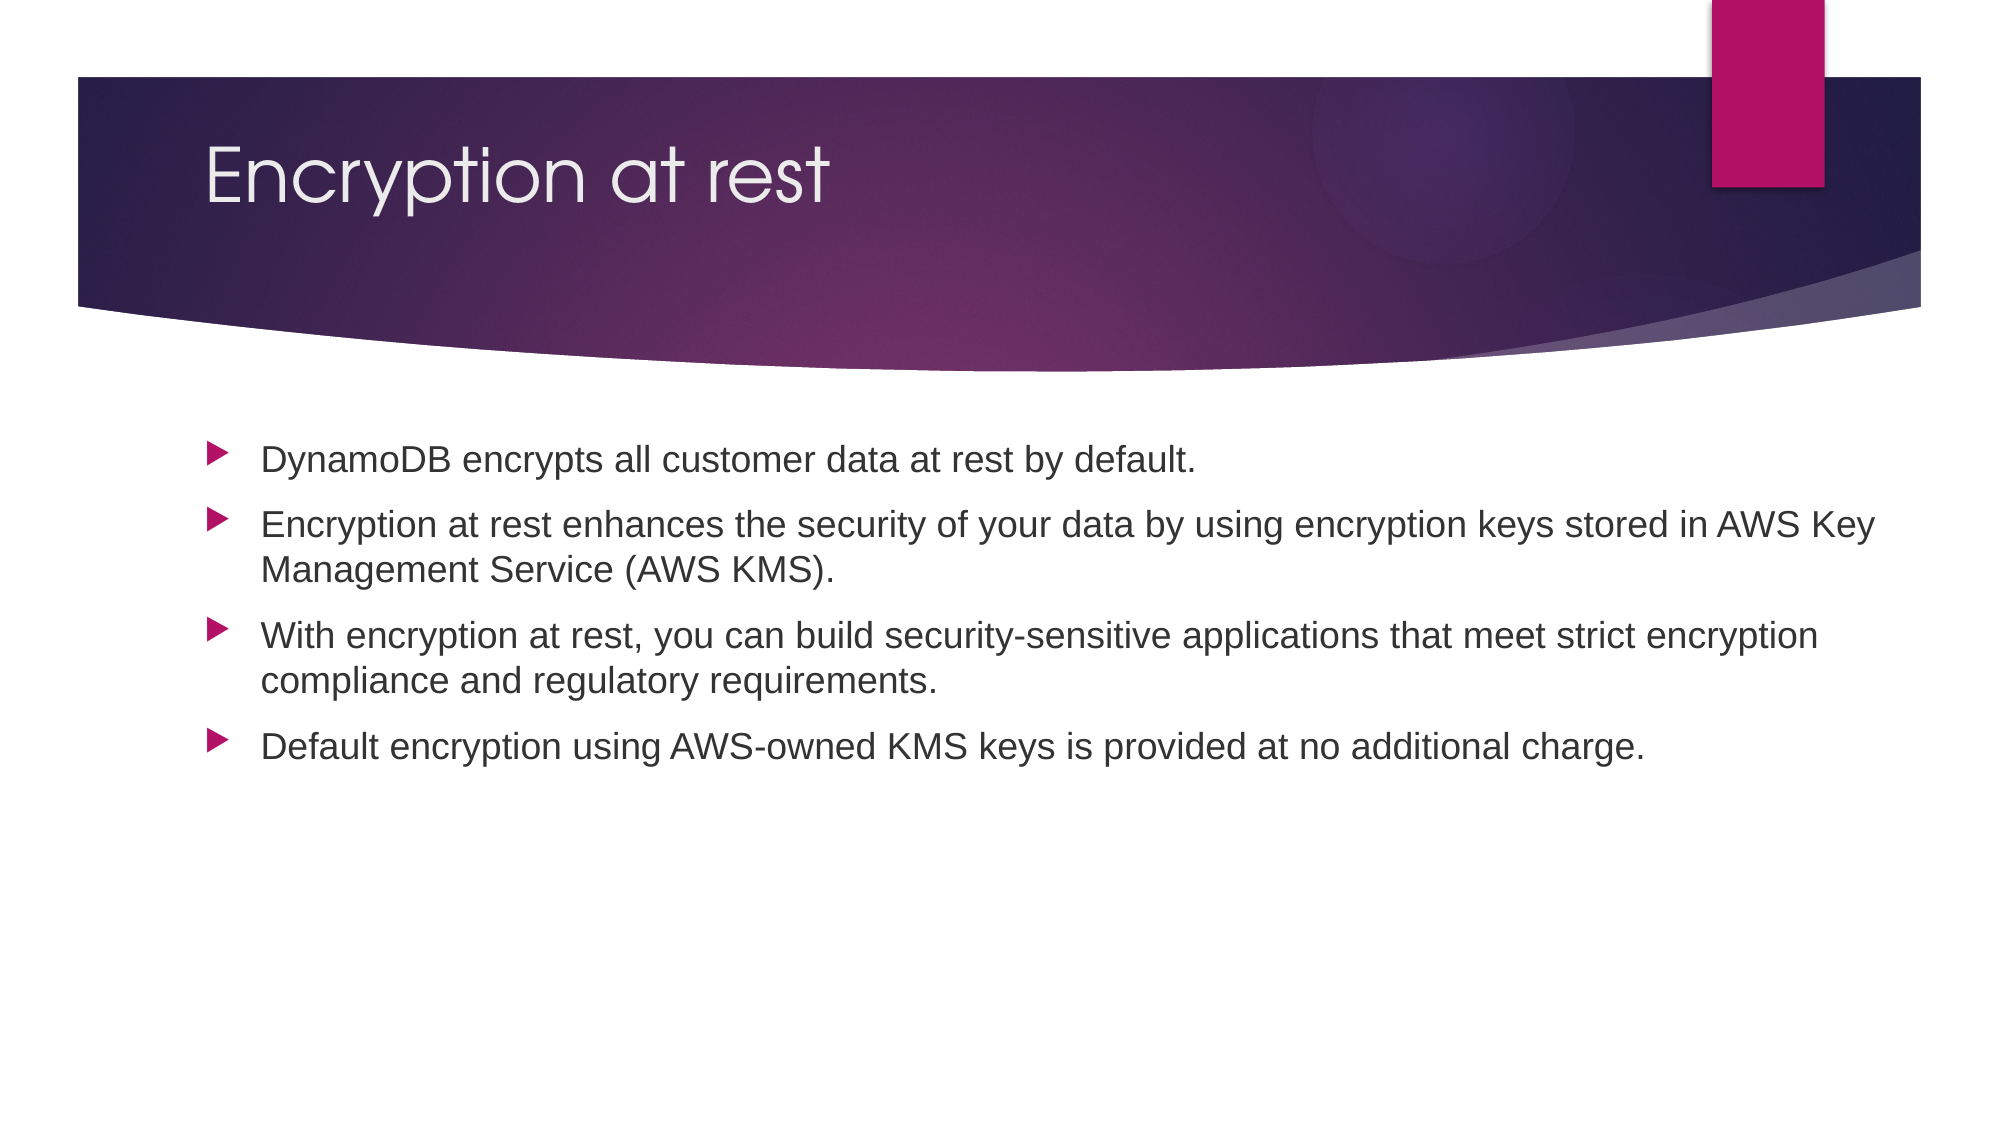

# Encryption at rest
DynamoDB encrypts all customer data at rest by default.
Encryption at rest enhances the security of your data by using encryption keys stored in AWS Key Management Service (AWS KMS).
With encryption at rest, you can build security-sensitive applications that meet strict encryption compliance and regulatory requirements.
Default encryption using AWS-owned KMS keys is provided at no additional charge.